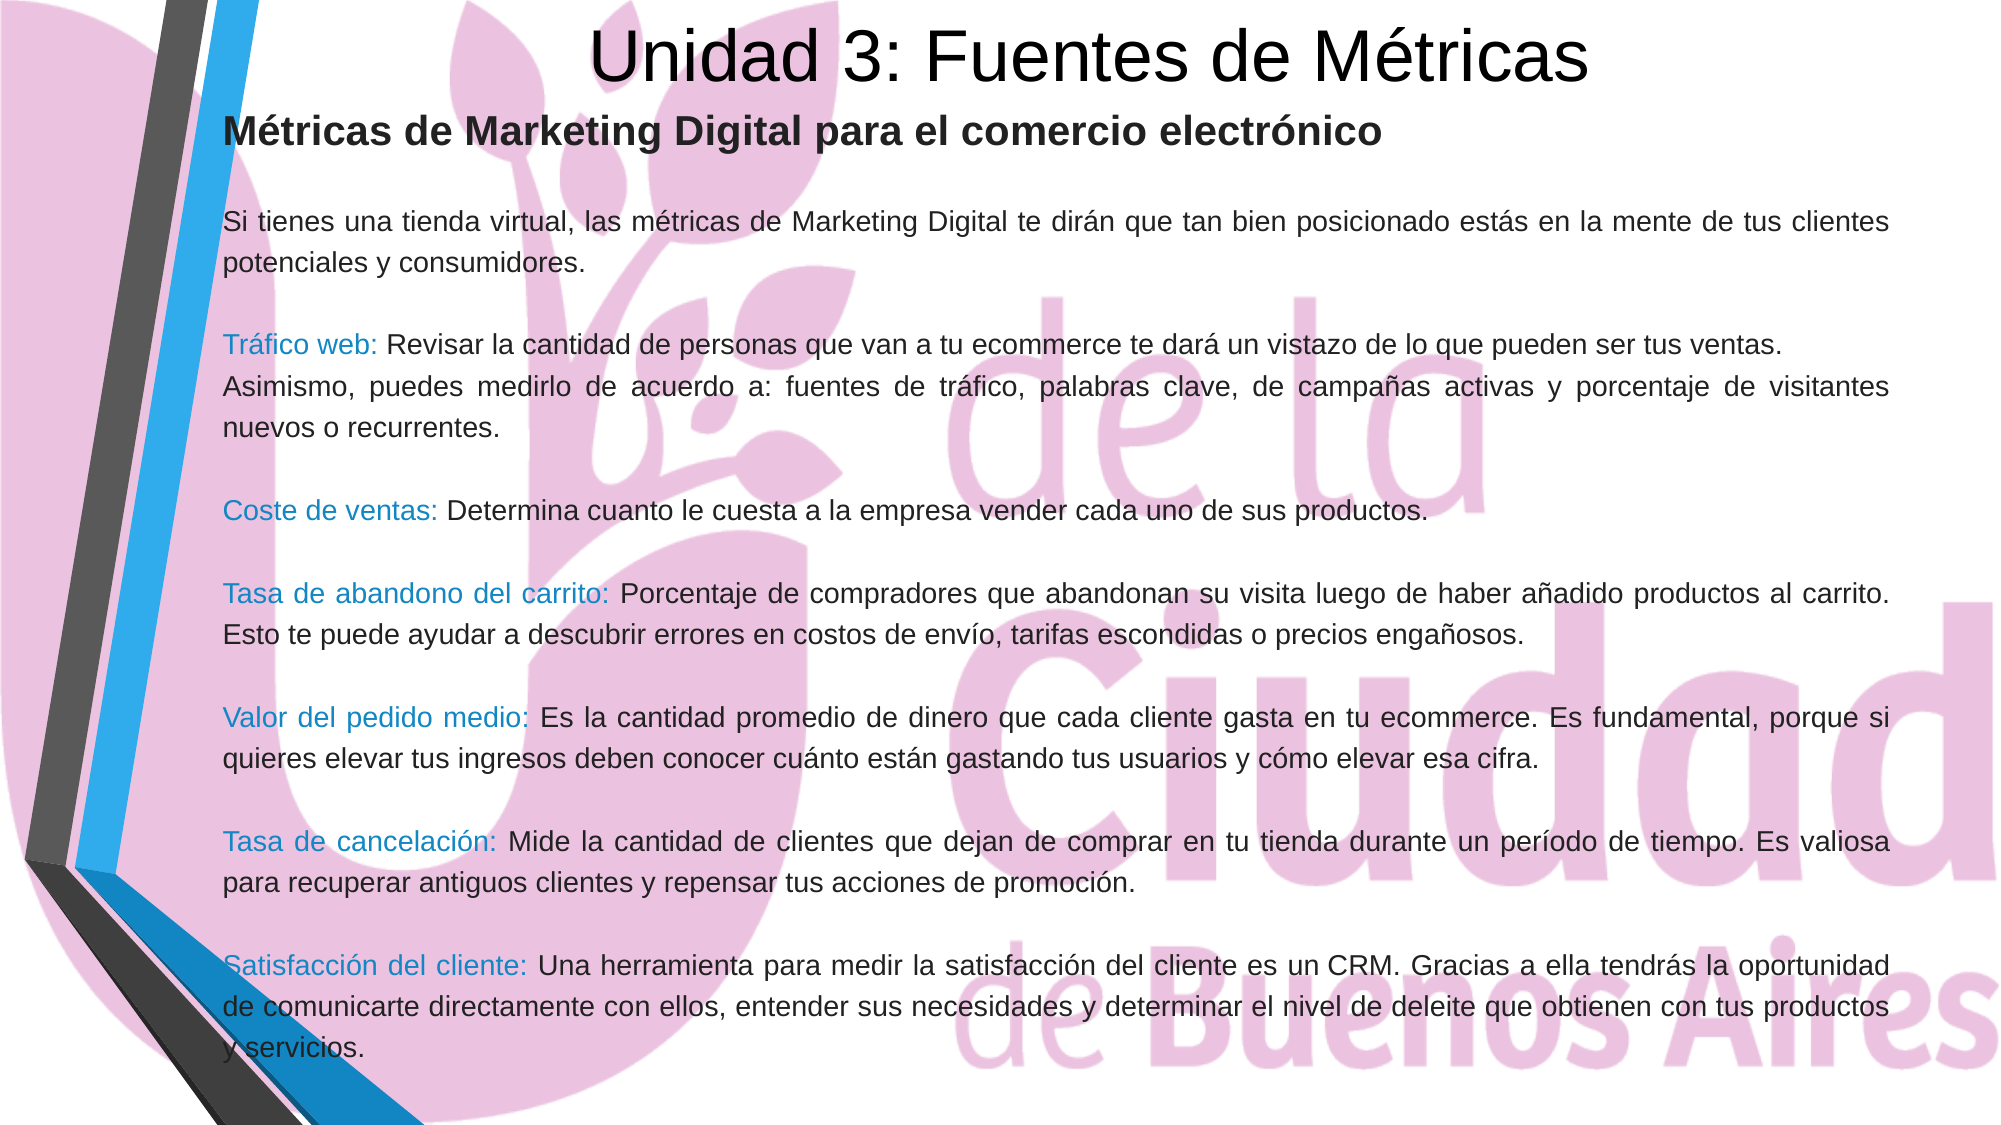

# Unidad 3: Fuentes de Métricas
Métricas de Marketing Digital para el comercio electrónico

Si tienes una tienda virtual, las métricas de Marketing Digital te dirán que tan bien posicionado estás en la mente de tus clientes potenciales y consumidores.

Tráfico web: Revisar la cantidad de personas que van a tu ecommerce te dará un vistazo de lo que pueden ser tus ventas.
Asimismo, puedes medirlo de acuerdo a: fuentes de tráfico, palabras clave, de campañas activas y porcentaje de visitantes nuevos o recurrentes.

Coste de ventas: Determina cuanto le cuesta a la empresa vender cada uno de sus productos.

Tasa de abandono del carrito: Porcentaje de compradores que abandonan su visita luego de haber añadido productos al carrito. Esto te puede ayudar a descubrir errores en costos de envío, tarifas escondidas o precios engañosos.

Valor del pedido medio: Es la cantidad promedio de dinero que cada cliente gasta en tu ecommerce. Es fundamental, porque si quieres elevar tus ingresos deben conocer cuánto están gastando tus usuarios y cómo elevar esa cifra.

Tasa de cancelación: Mide la cantidad de clientes que dejan de comprar en tu tienda durante un período de tiempo. Es valiosa para recuperar antiguos clientes y repensar tus acciones de promoción.

Satisfacción del cliente: Una herramienta para medir la satisfacción del cliente es un CRM. Gracias a ella tendrás la oportunidad de comunicarte directamente con ellos, entender sus necesidades y determinar el nivel de deleite que obtienen con tus productos y servicios.